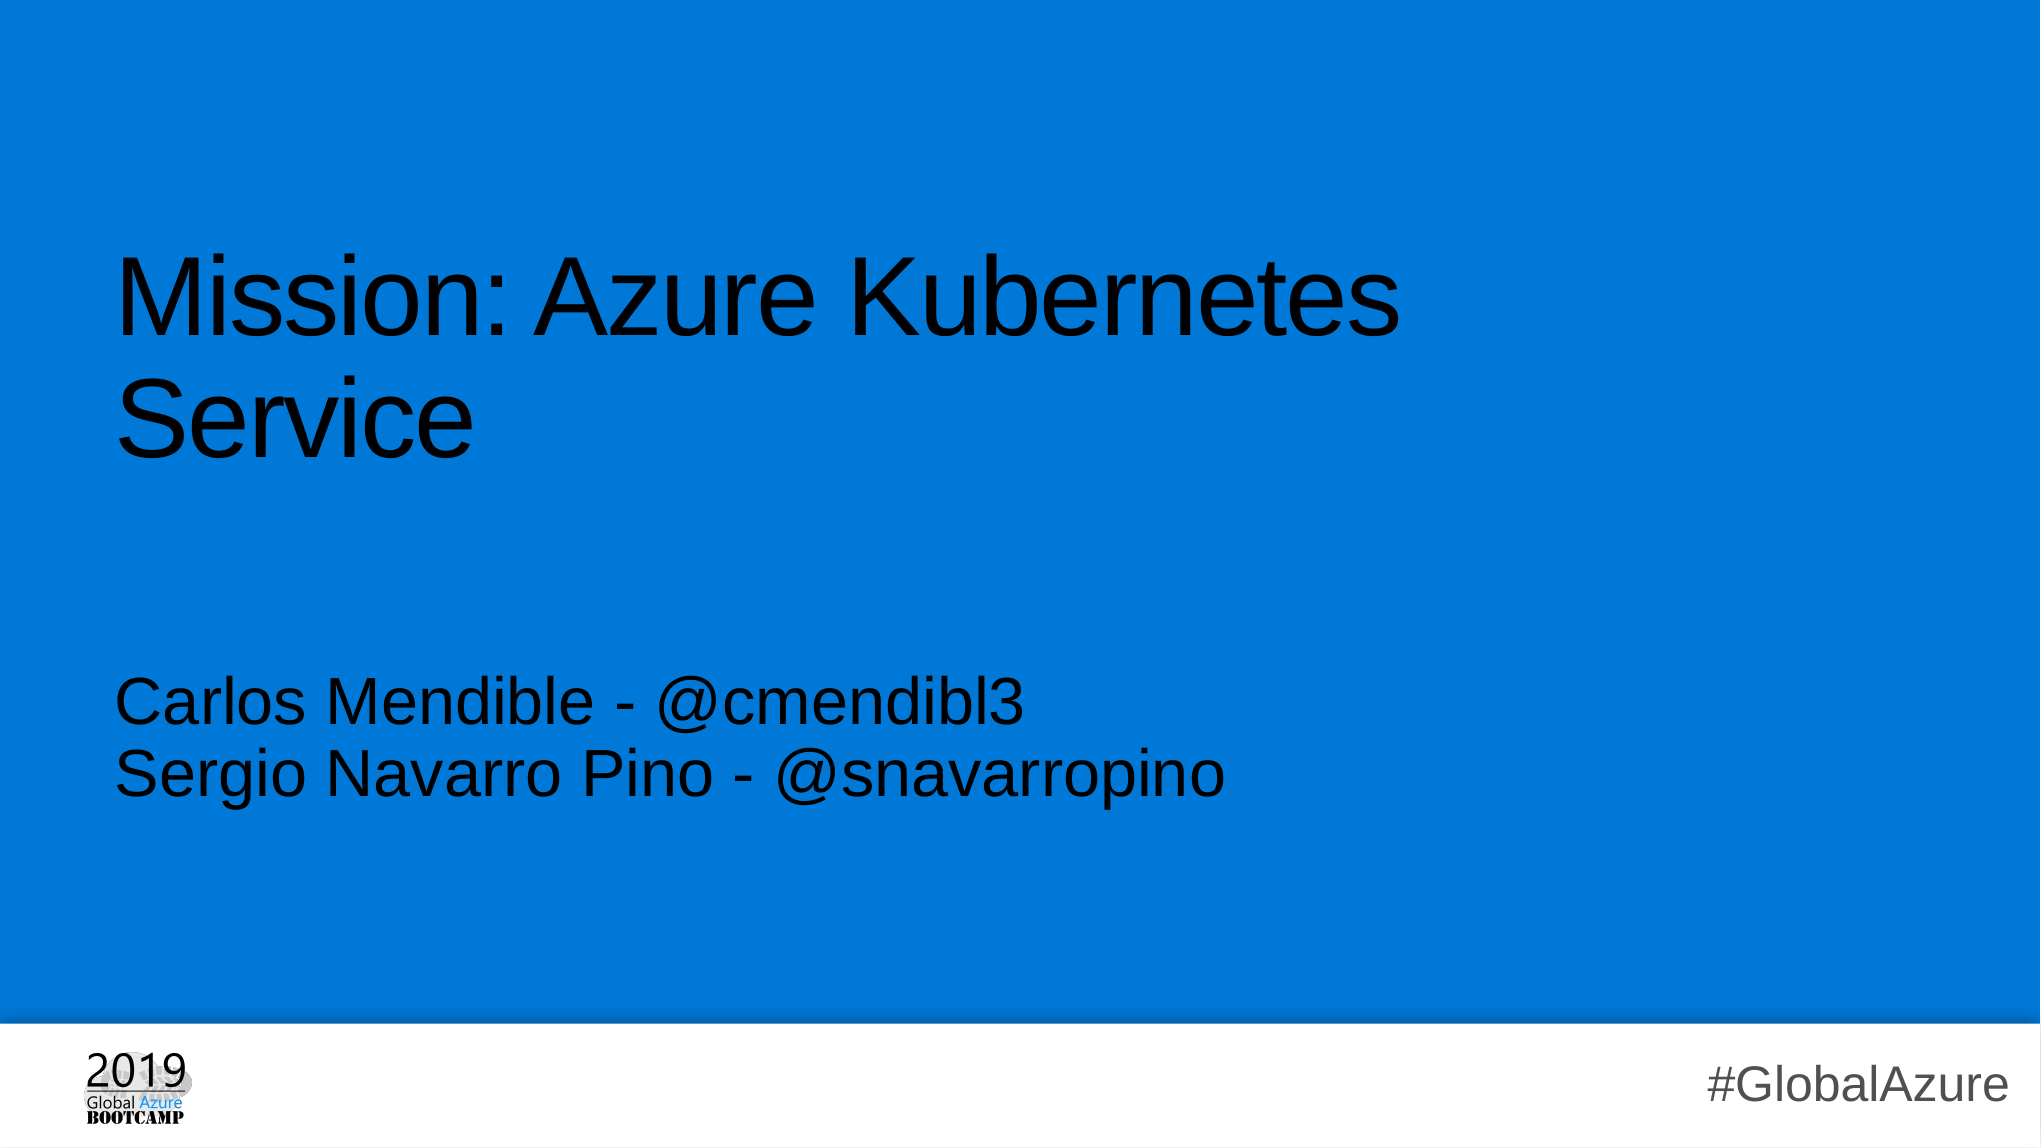

# Mission: Azure Kubernetes Service
Carlos Mendible - @cmendibl3
Sergio Navarro Pino - @snavarropino